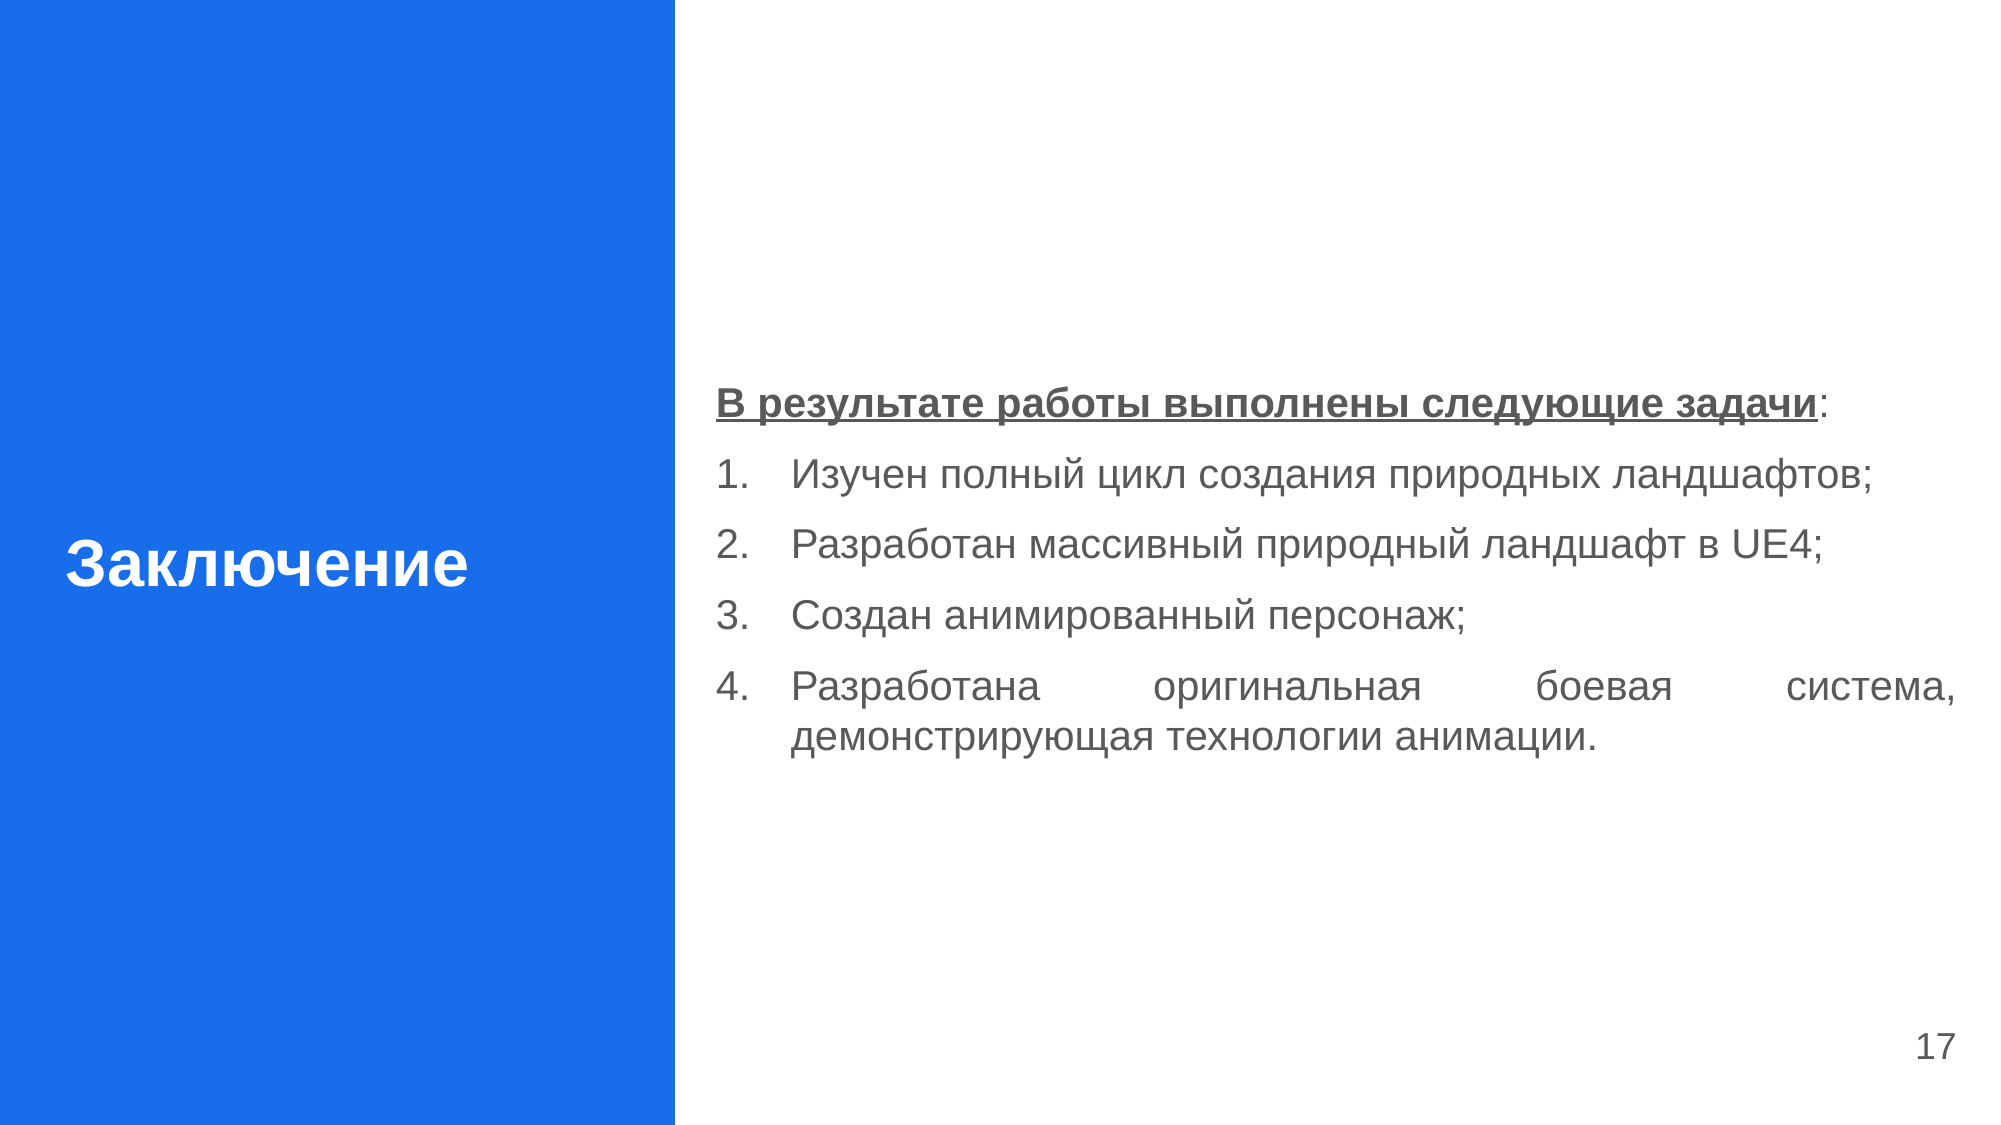

В результате работы выполнены следующие задачи:
Изучен полный цикл создания природных ландшафтов;
Разработан массивный природный ландшафт в UE4;
Создан анимированный персонаж;
Разработана оригинальная боевая система, демонстрирующая технологии анимации.
# Заключение
17